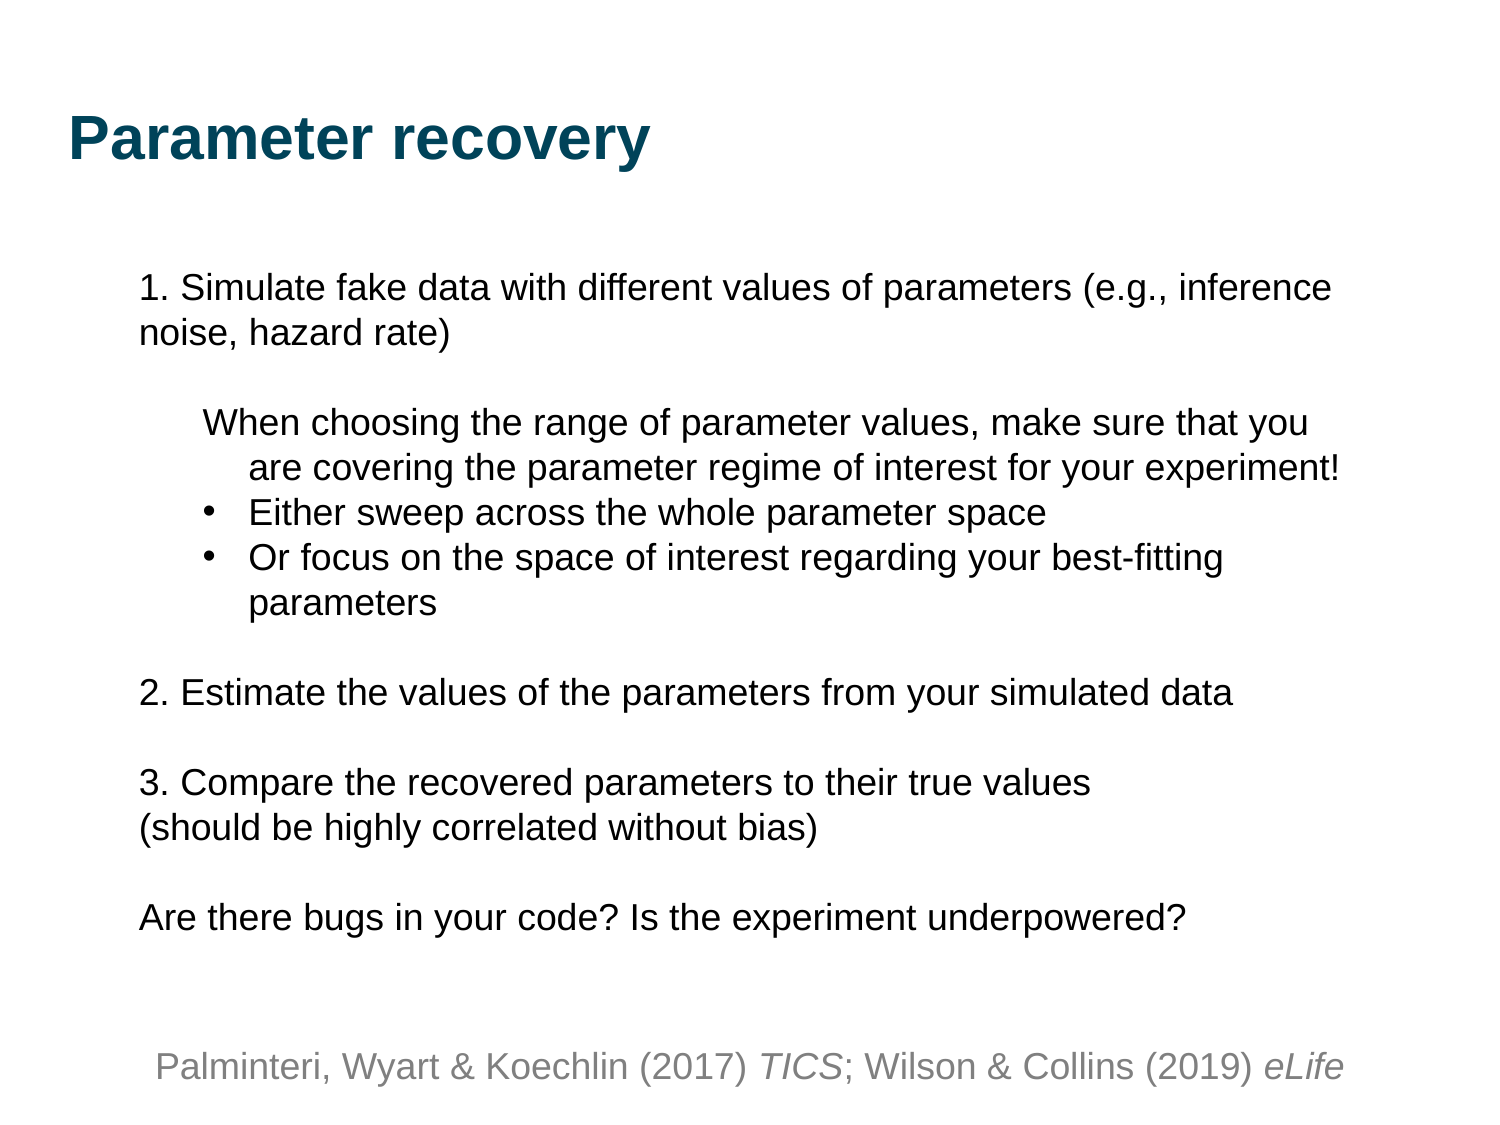

Parameter recovery
1. Simulate fake data with different values of parameters (e.g., inference noise, hazard rate)

When choosing the range of parameter values, make sure that you are covering the parameter regime of interest for your experiment!
Either sweep across the whole parameter space
Or focus on the space of interest regarding your best-fitting parameters

2. Estimate the values of the parameters from your simulated data

3. Compare the recovered parameters to their true values
(should be highly correlated without bias)

Are there bugs in your code? Is the experiment underpowered?
Palminteri, Wyart & Koechlin (2017) TICS; Wilson & Collins (2019) eLife